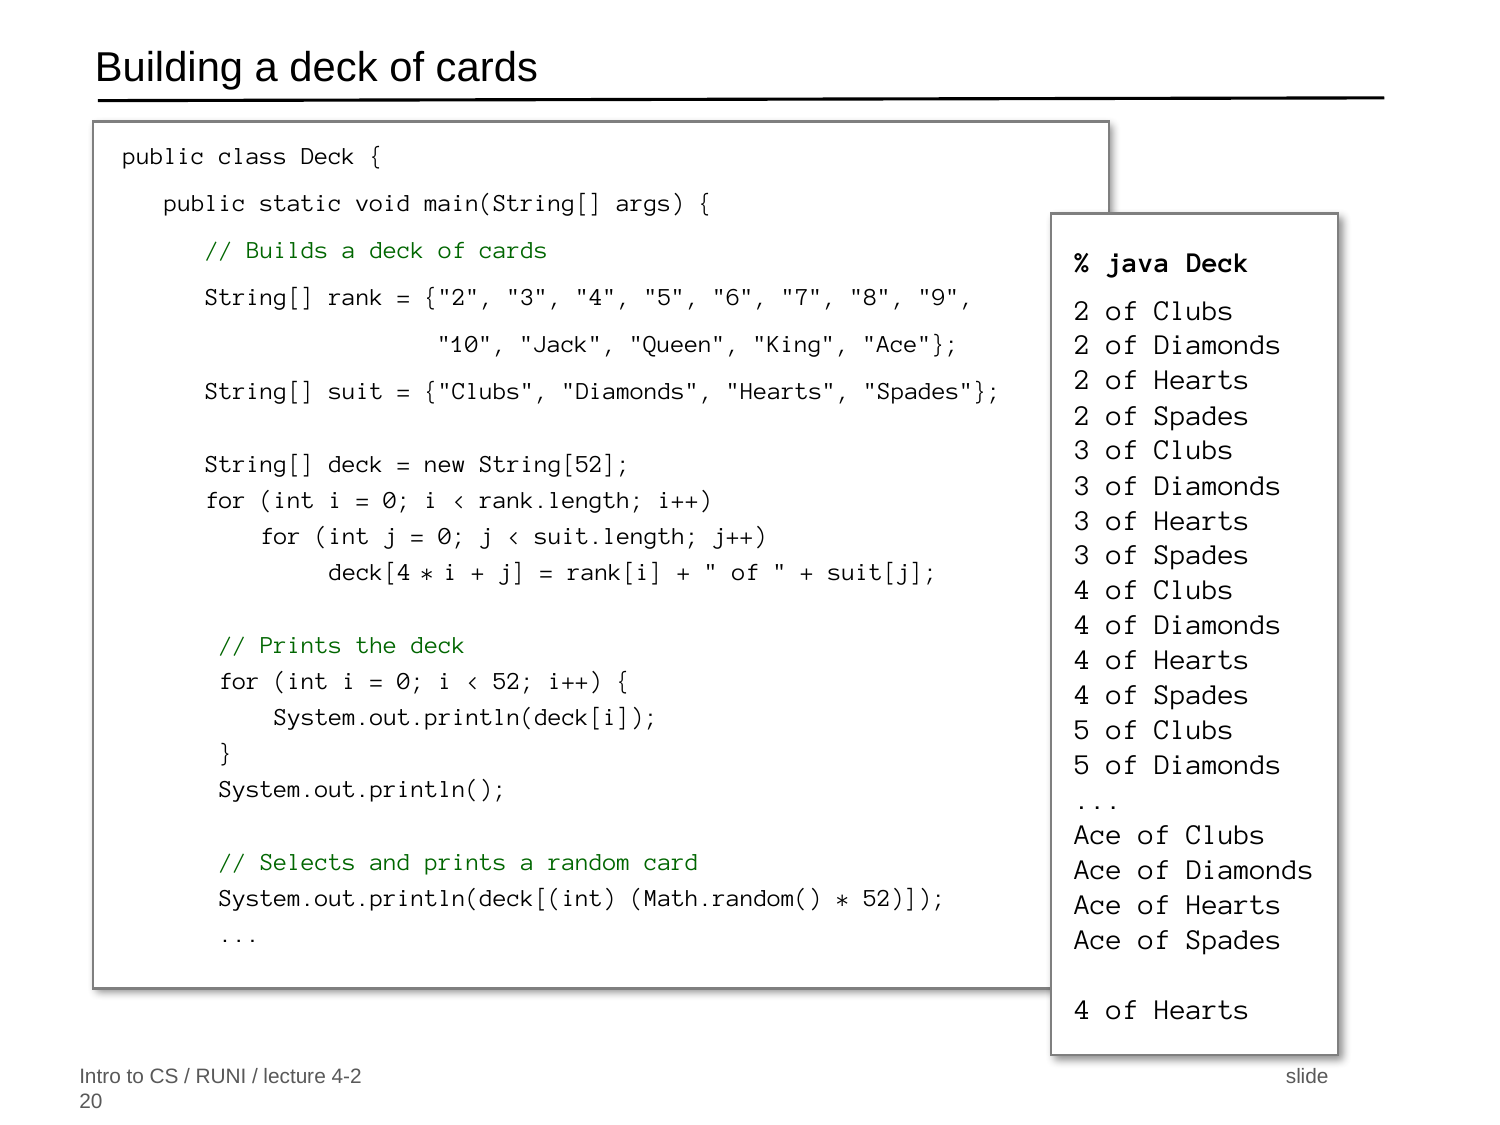

# Building a deck of cards
public class Deck {
   public static void main(String[] args) {
      // Builds a deck of cards
      String[] rank = {"2", "3", "4", "5", "6", "7", "8", "9",
	            "10", "Jack", "Queen", "King", "Ace"};
      String[] suit = {"Clubs", "Diamonds", "Hearts", "Spades"};

      String[] deck = new String[52];
      for (int i = 0; i < rank.length; i++)
          for (int j = 0; j < suit.length; j++)
               deck[4 * i + j] = rank[i] + " of " + suit[j];

       // Prints the deck
       for (int i = 0; i < 52; i++) {
           System.out.println(deck[i]);
       }
       System.out.println();

       // Selects and prints a random card
       System.out.println(deck[(int) (Math.random() * 52)]);
       ...

% java Deck
2 of Clubs
2 of Diamonds
2 of Hearts
2 of Spades
3 of Clubs
3 of Diamonds
3 of Hearts
3 of Spades
4 of Clubs
4 of Diamonds
4 of Hearts
4 of Spades
5 of Clubs
5 of Diamonds
...
Ace of Clubs
Ace of Diamonds
Ace of Hearts
Ace of Spades

4 of Hearts